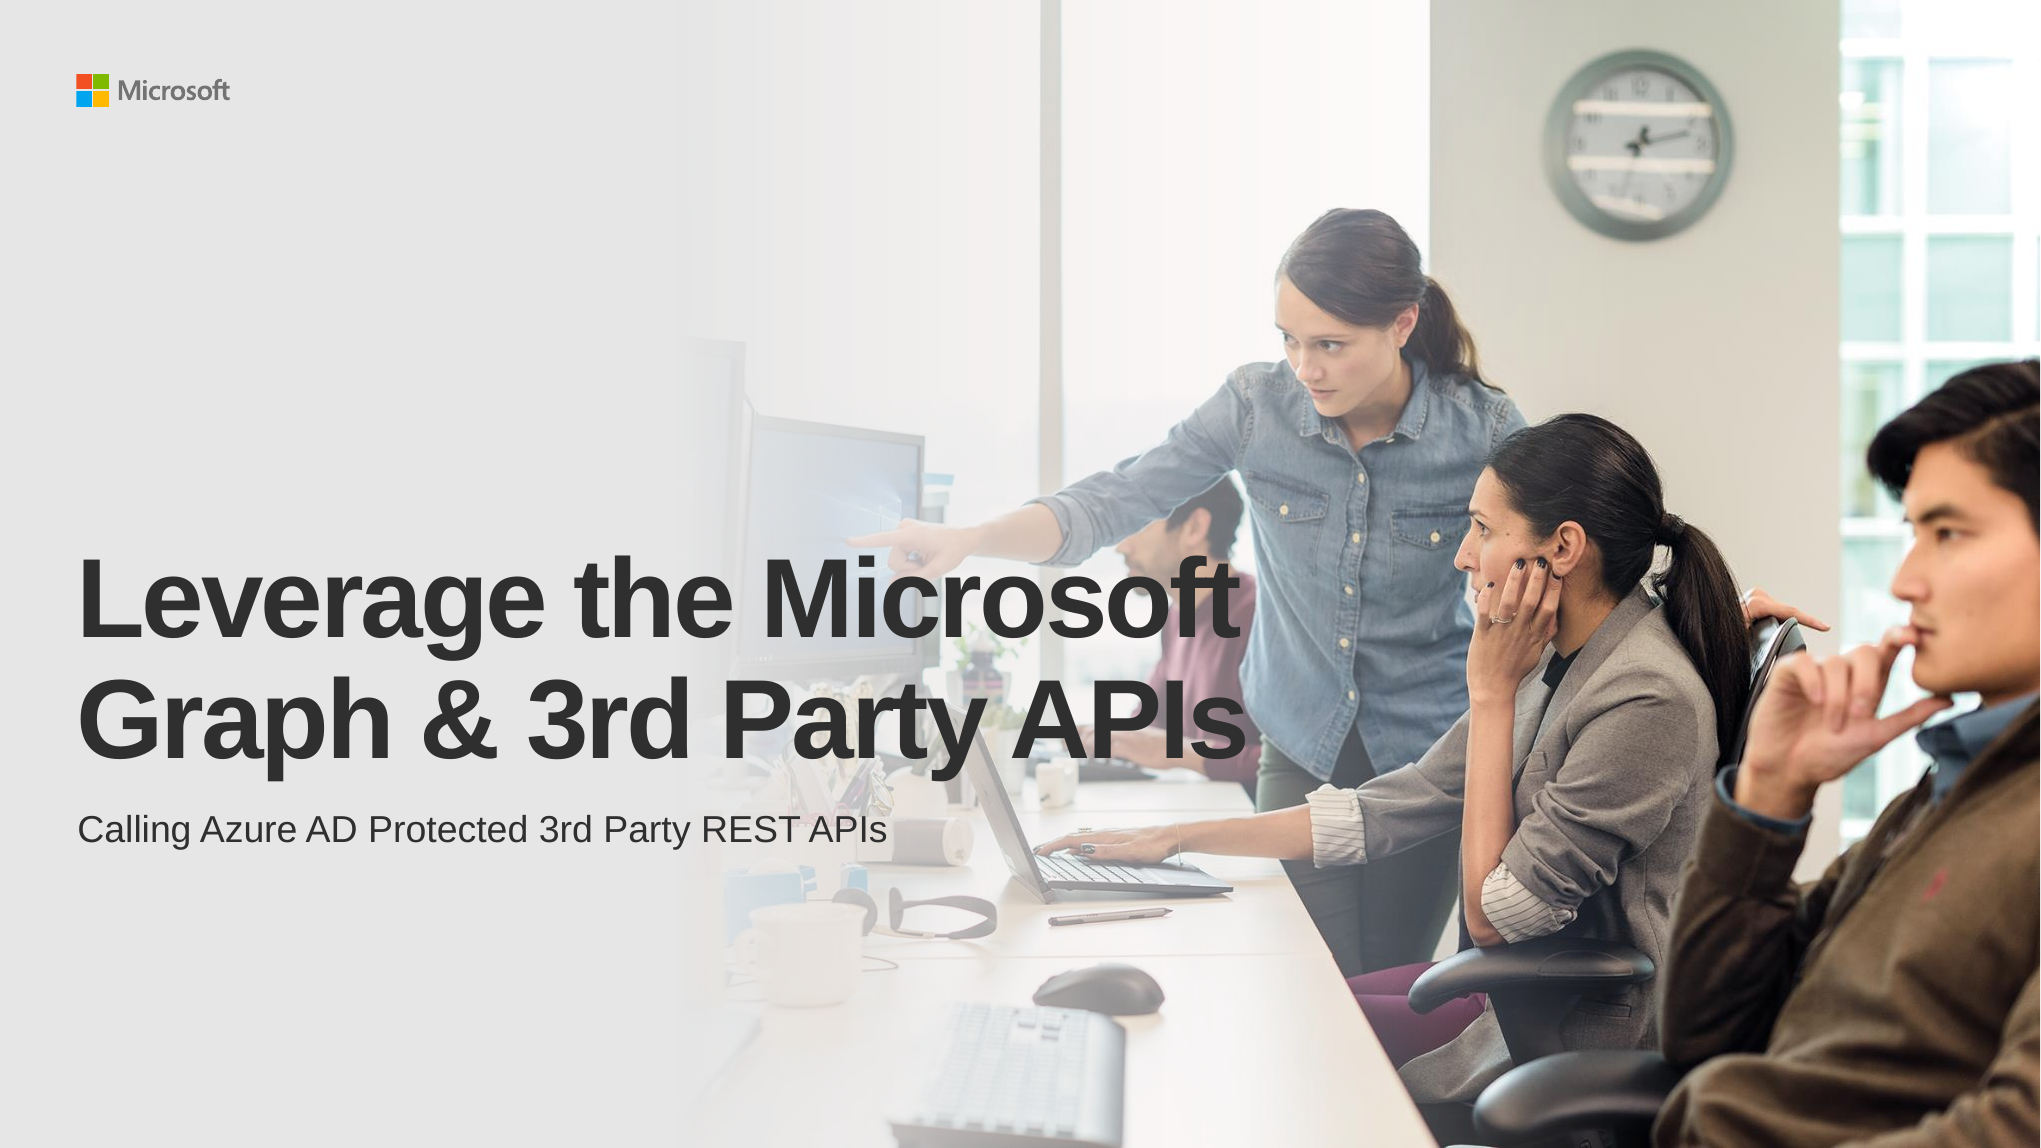

# Leverage the Microsoft Graph & 3rd Party APIs
Calling Azure AD Protected 3rd Party REST APIs